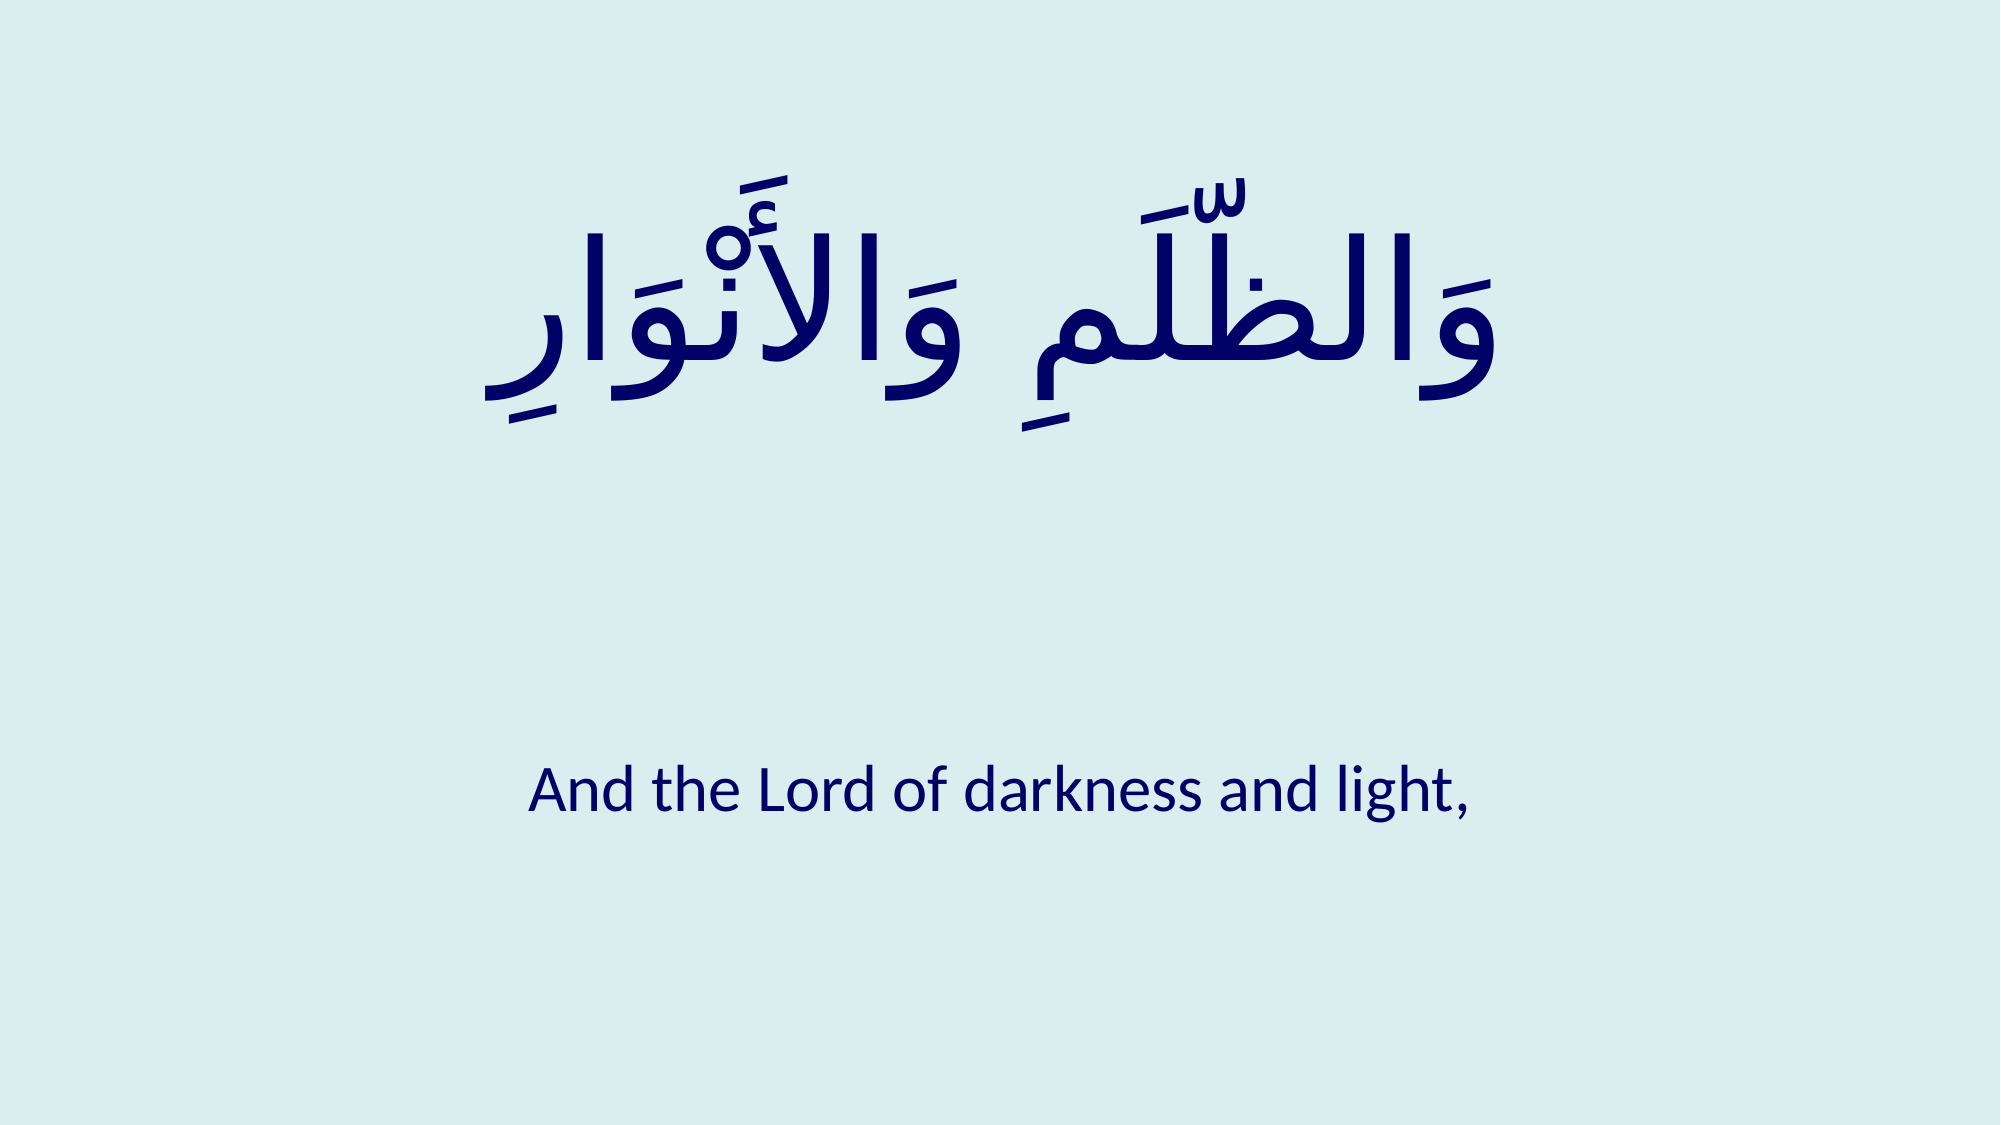

# وَالظّلَمِ وَالأَنْوَارِ
And the Lord of darkness and light,